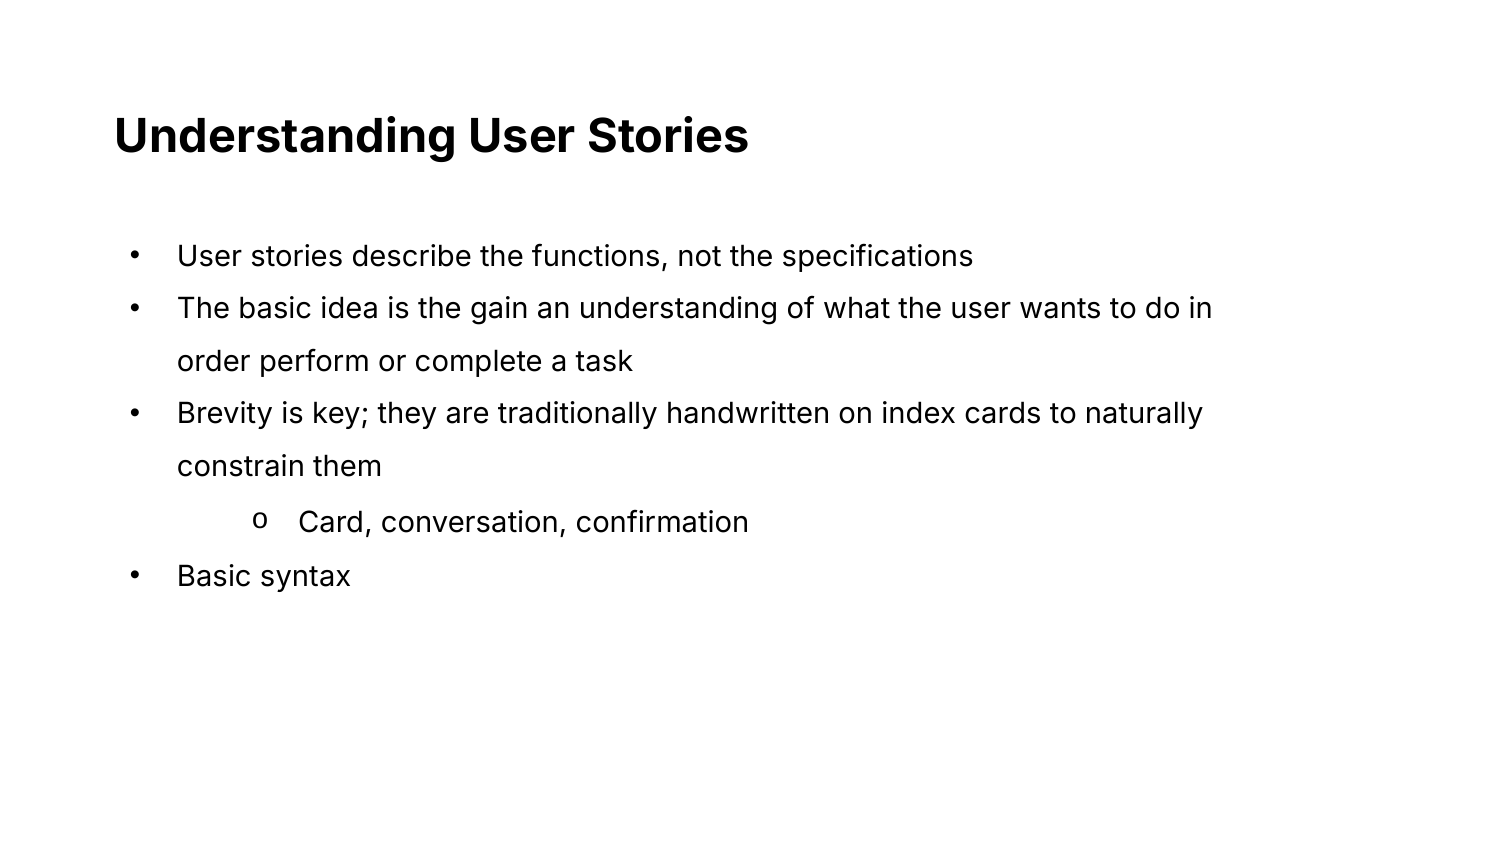

Understanding User Stories
User stories describe the functions, not the specifications
The basic idea is the gain an understanding of what the user wants to do in order perform or complete a task
Brevity is key; they are traditionally handwritten on index cards to naturally constrain them

Card, conversation, confirmation
Basic syntax